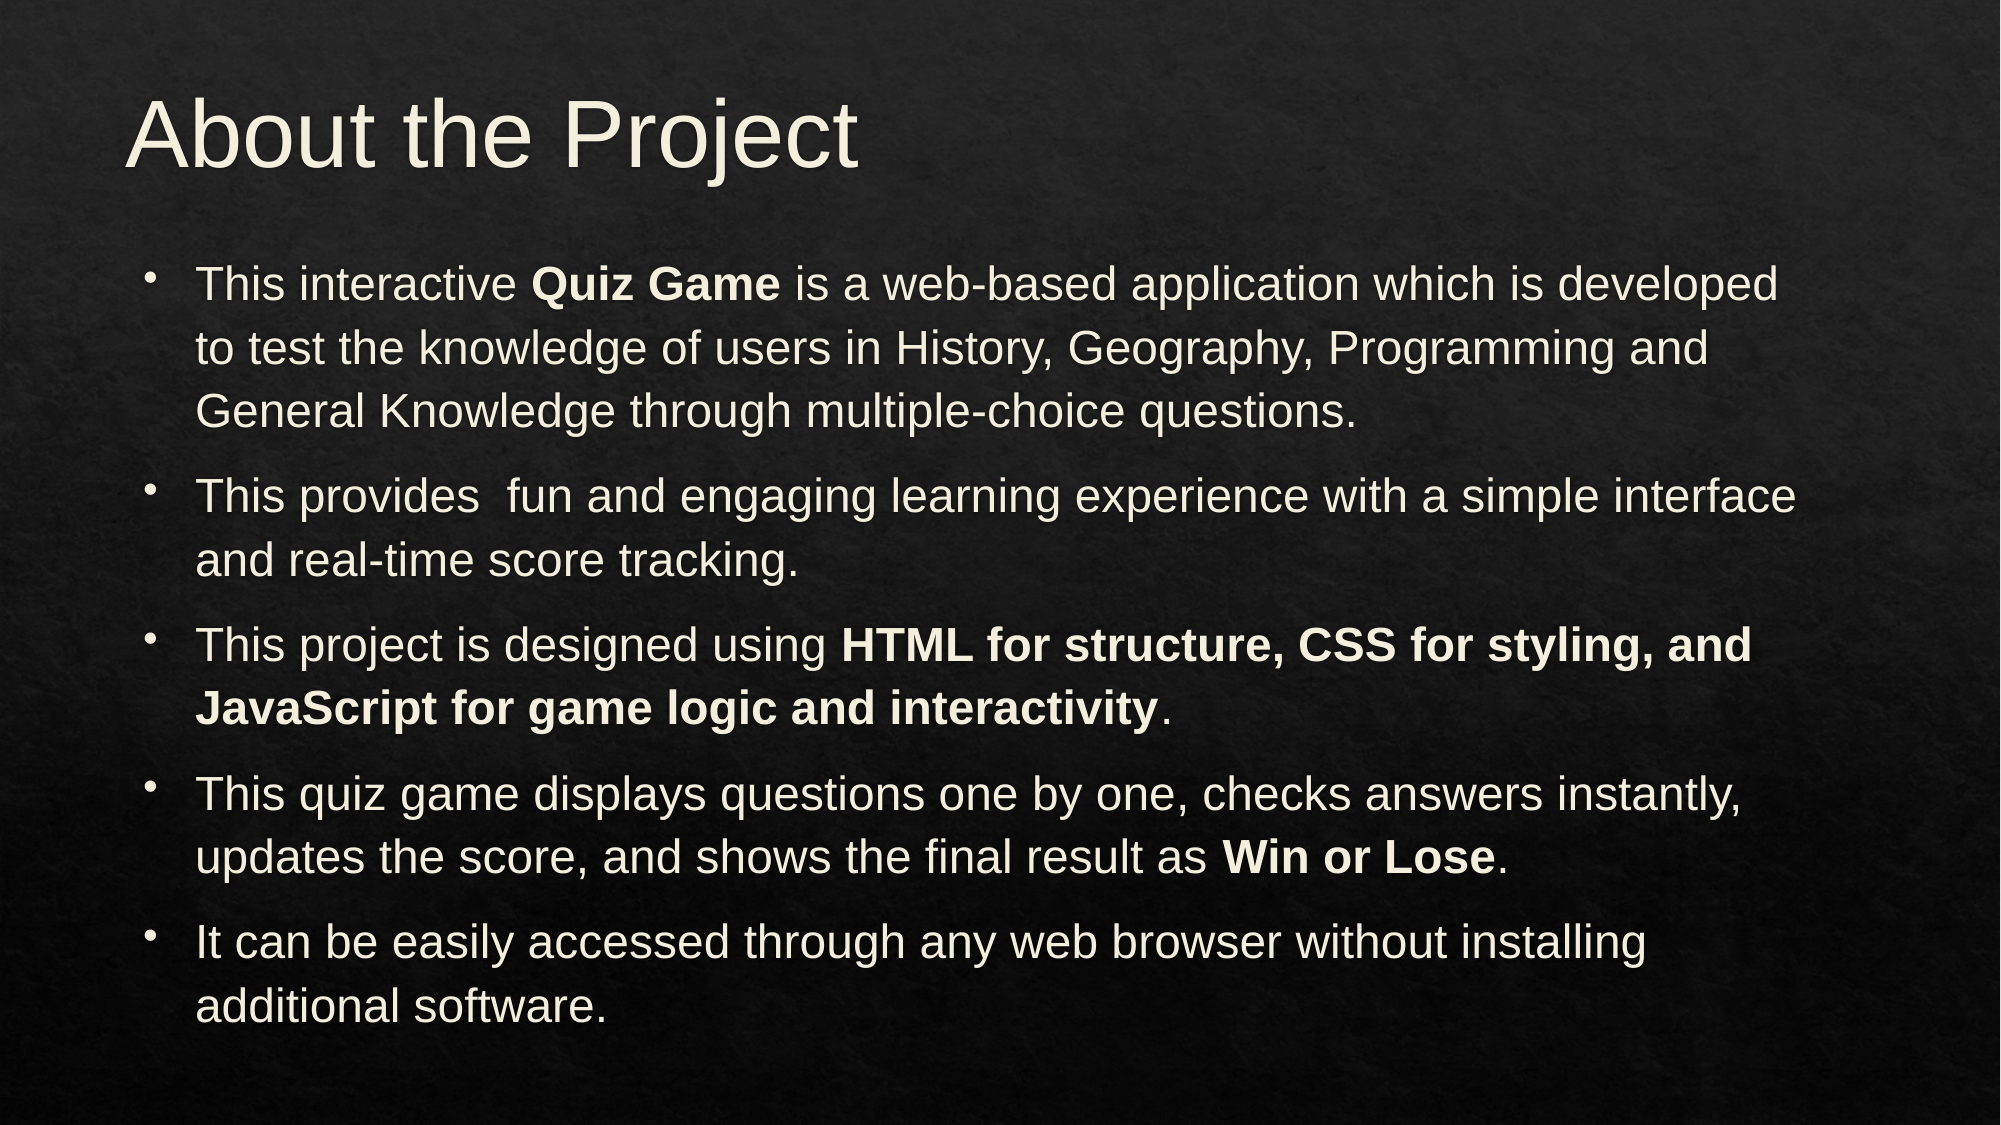

# About the Project
This interactive Quiz Game is a web-based application which is developed to test the knowledge of users in History, Geography, Programming and General Knowledge through multiple-choice questions.
This provides  fun and engaging learning experience with a simple interface and real-time score tracking.
This project is designed using HTML for structure, CSS for styling, and JavaScript for game logic and interactivity.
This quiz game displays questions one by one, checks answers instantly, updates the score, and shows the final result as Win or Lose.
It can be easily accessed through any web browser without installing additional software.